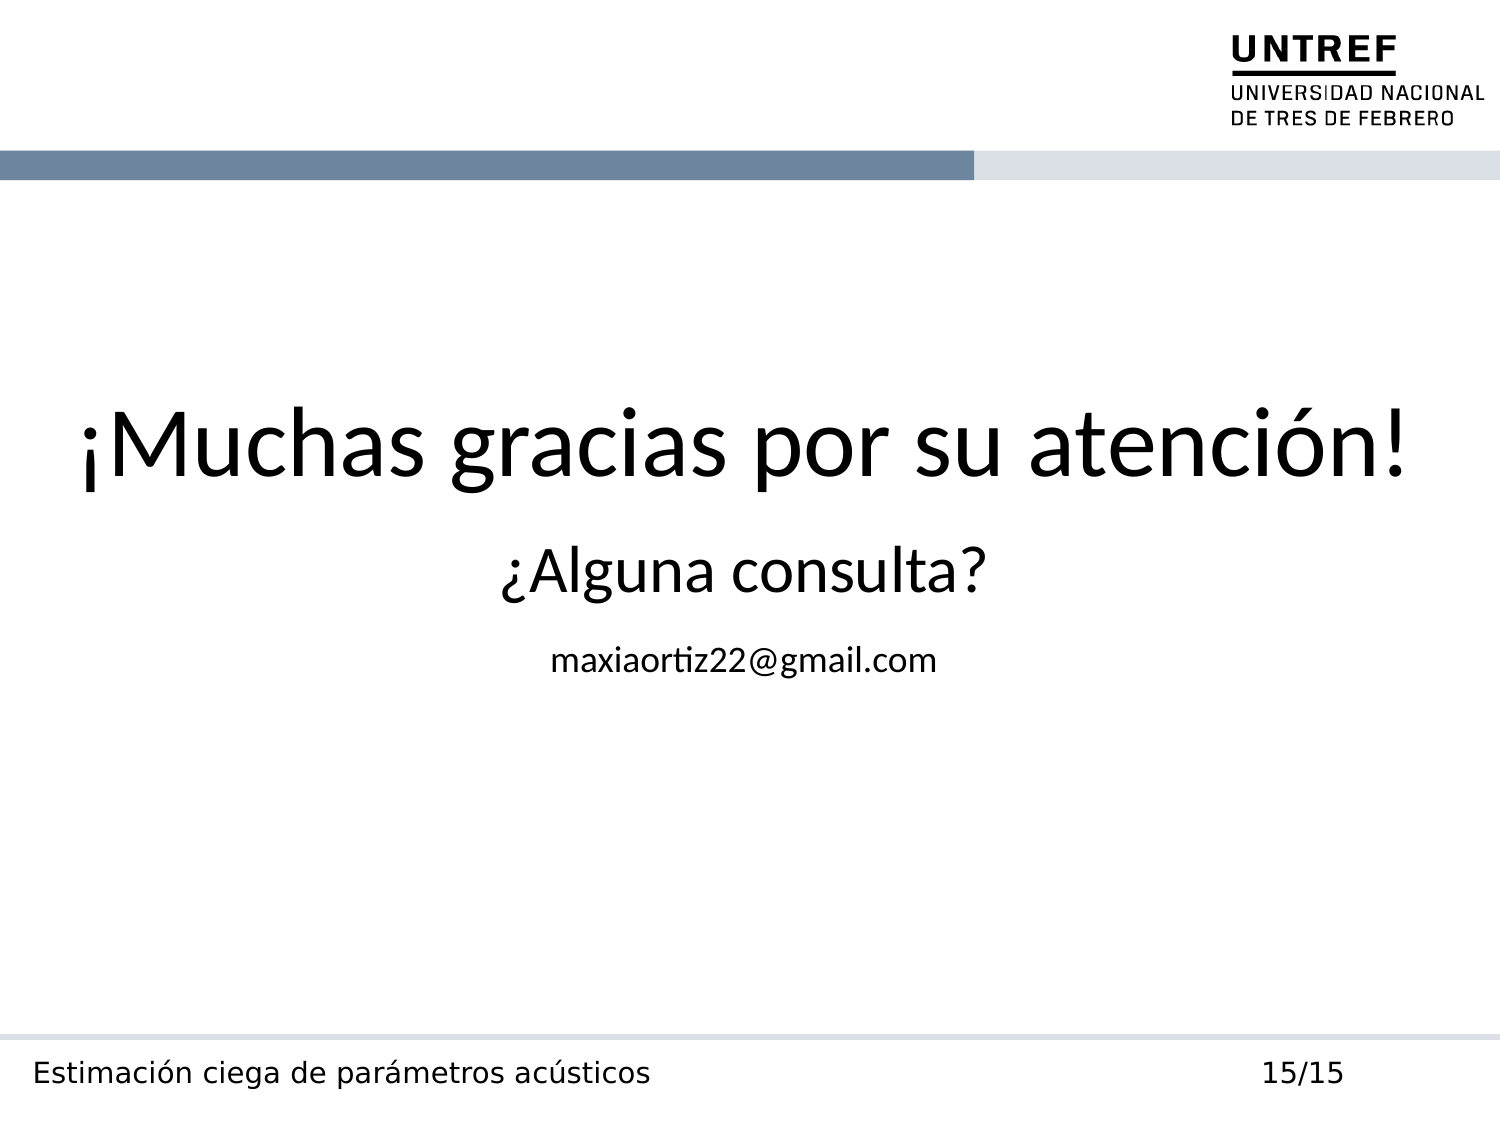

#

¡Muchas gracias por su atención!
¿Alguna consulta?
maxiaortiz22@gmail.com

15/15
Estimación ciega de parámetros acústicos